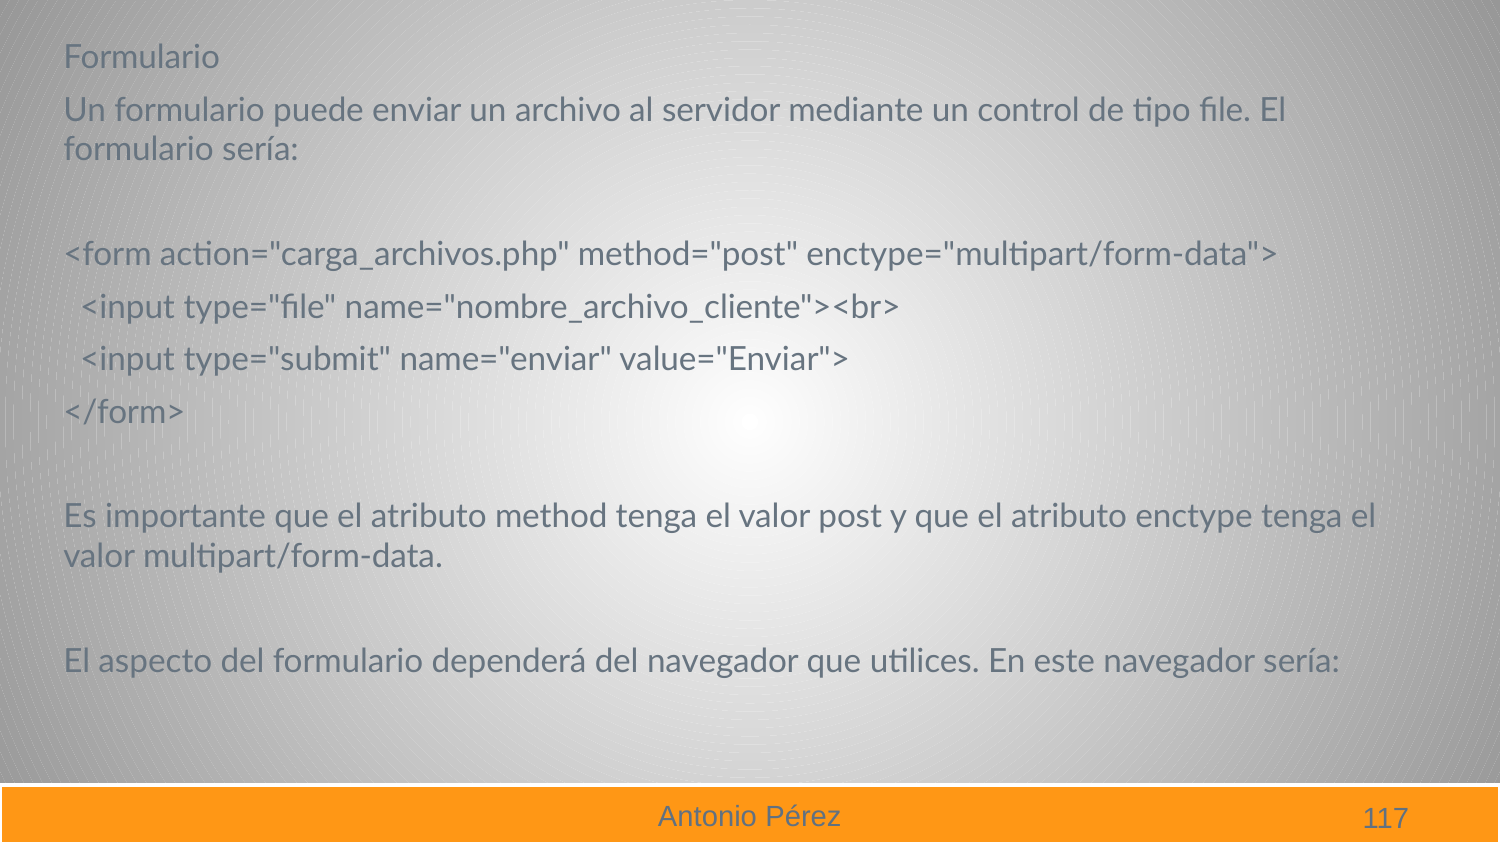

Formulario
Un formulario puede enviar un archivo al servidor mediante un control de tipo file. El formulario sería:

<form action="carga_archivos.php" method="post" enctype="multipart/form-data">
  <input type="file" name="nombre_archivo_cliente"><br>
  <input type="submit" name="enviar" value="Enviar">
</form>

Es importante que el atributo method tenga el valor post y que el atributo enctype tenga el valor multipart/form-data.

El aspecto del formulario dependerá del navegador que utilices. En este navegador sería:
117